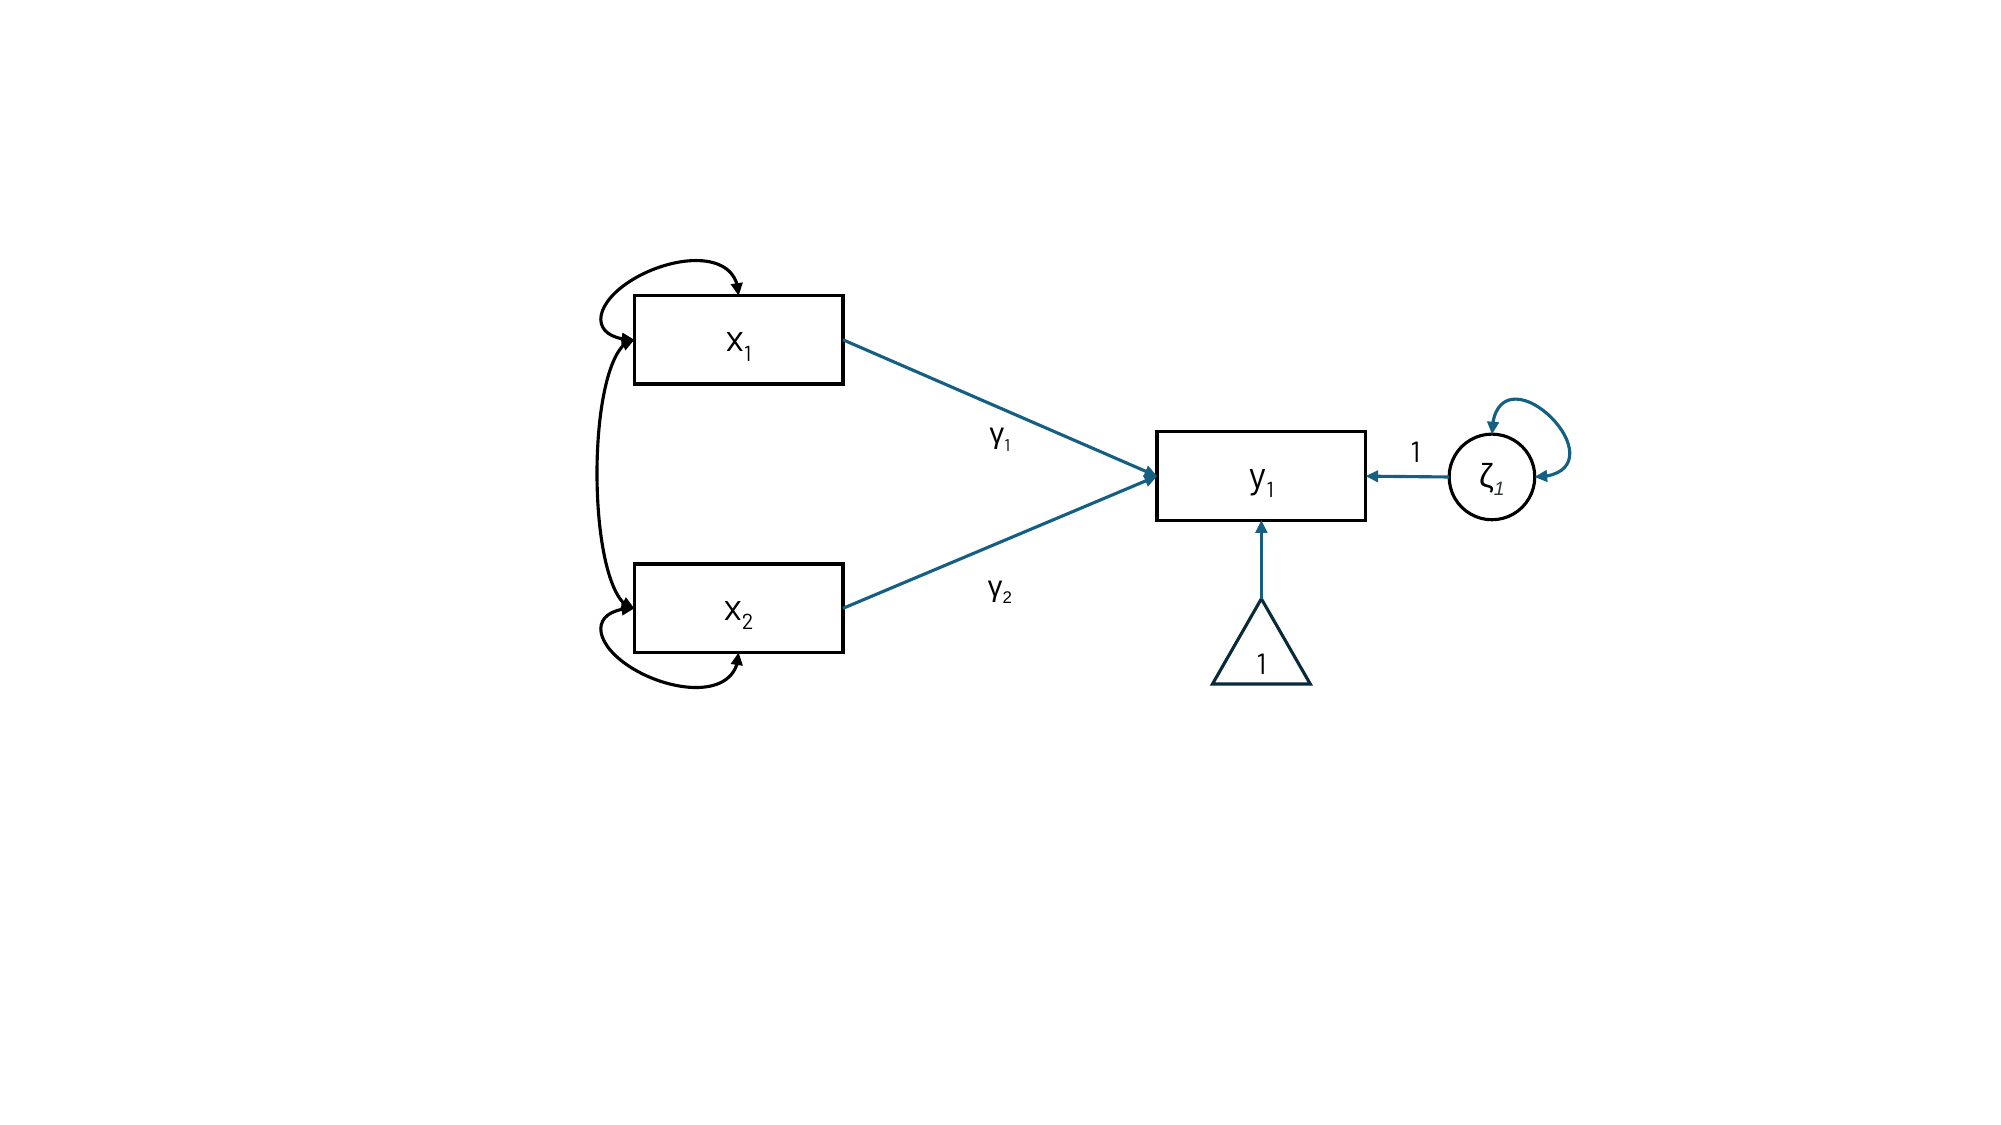

x1
γ1
1
y1
ζ1
γ2
x2
1